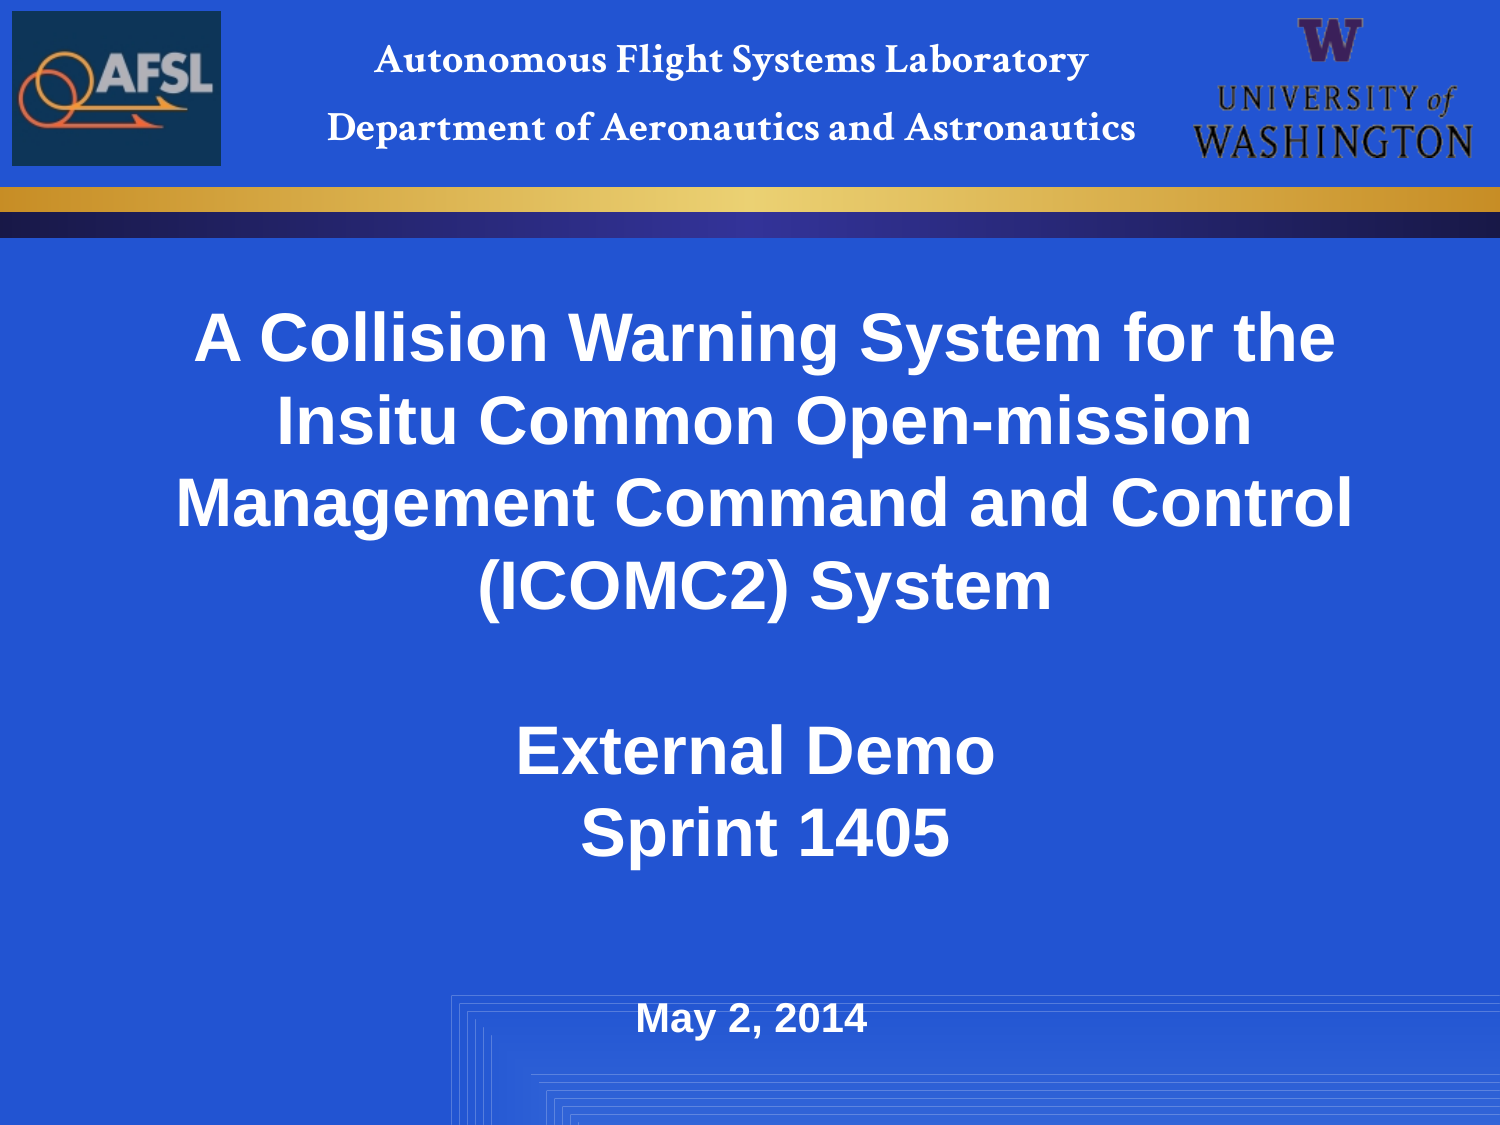

# A Collision Warning System for the Insitu Common Open-mission Management Command and Control (ICOMC2) System External Demo Sprint 1405
May 2, 2014